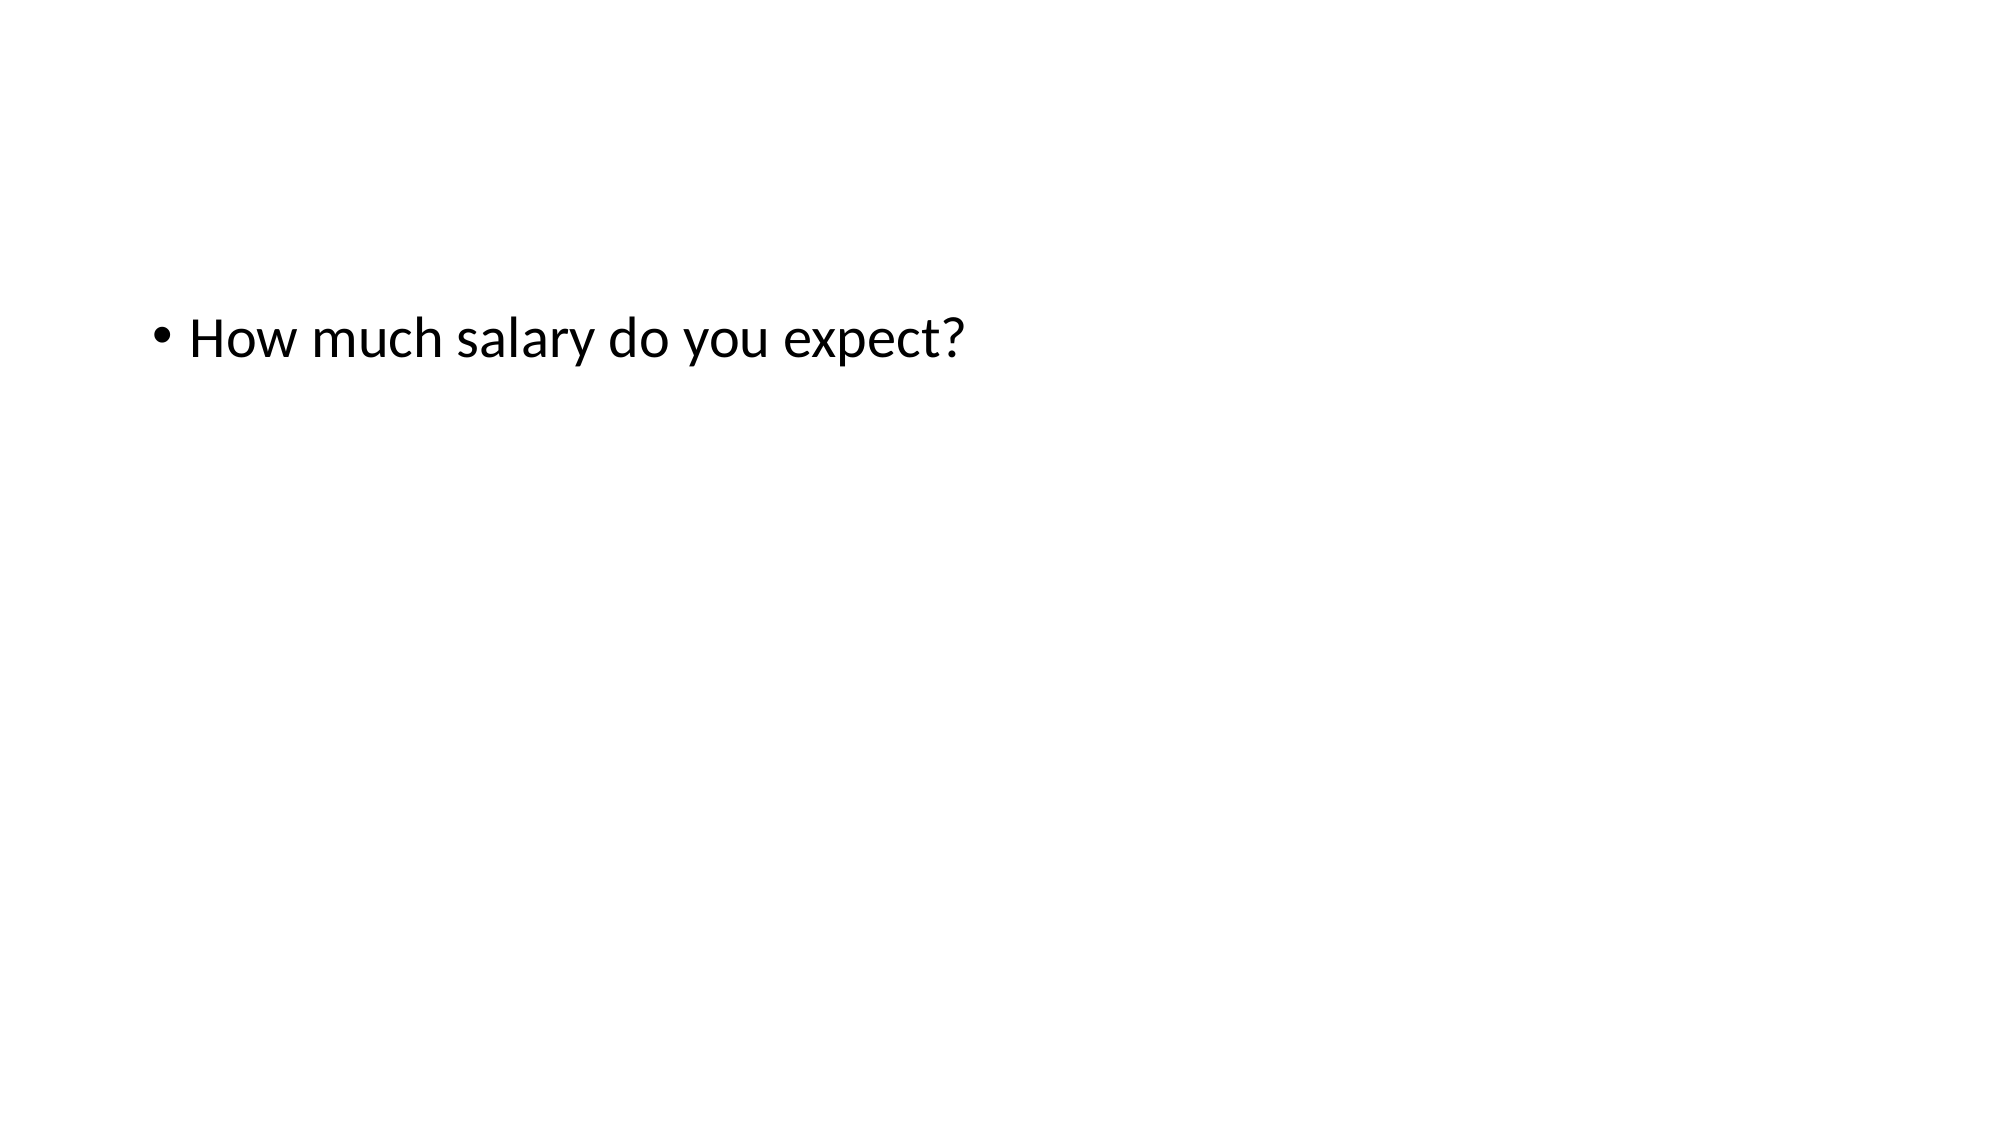

#
How much salary do you expect?